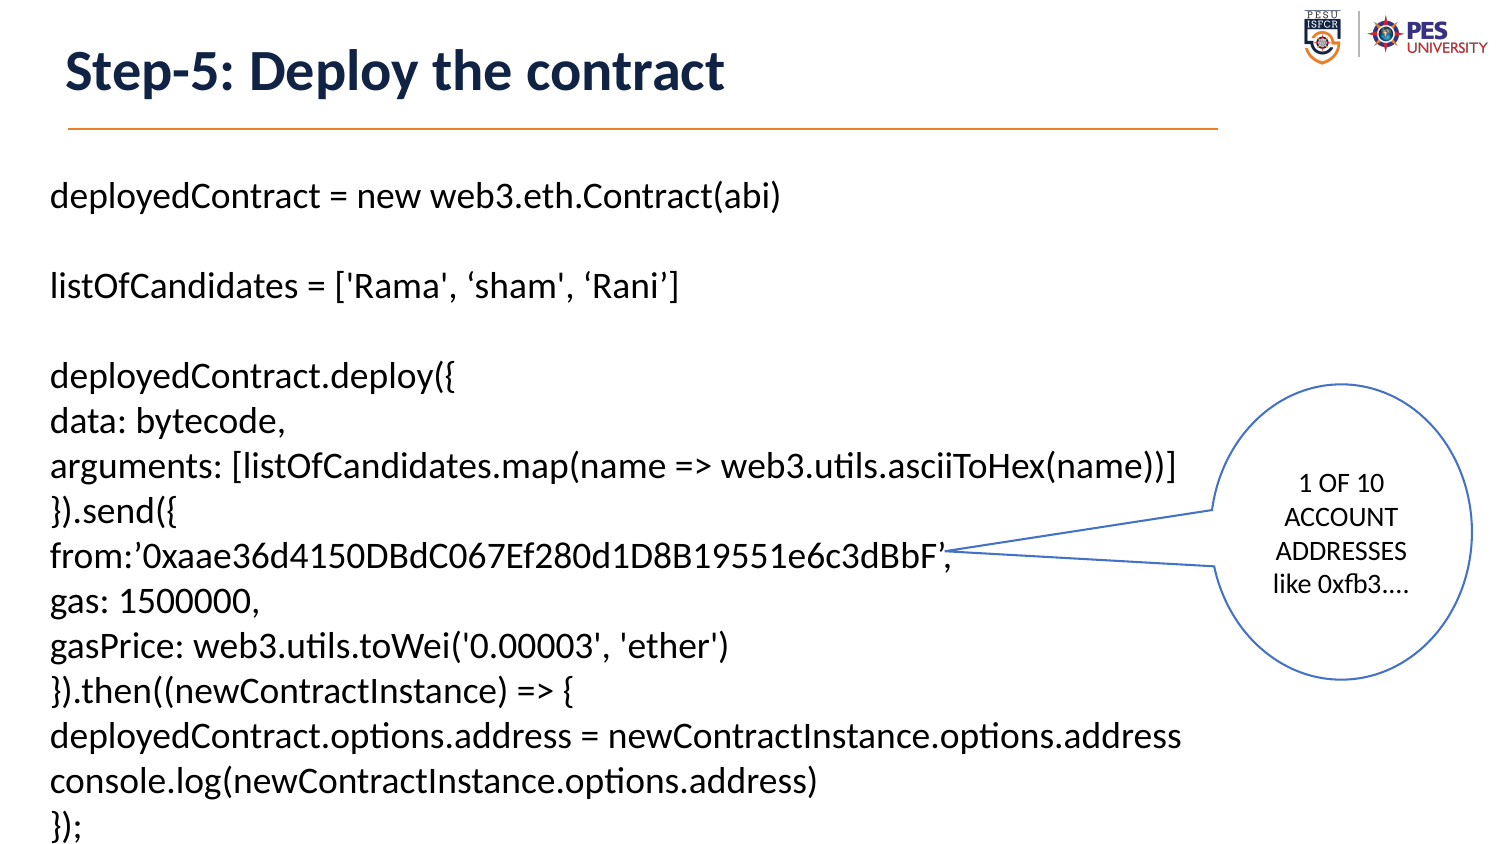

# Step-5: Deploy the contract

deployedContract = new web3.eth.Contract(abi)
listOfCandidates = ['Rama', ‘sham', ‘Rani’]
deployedContract.deploy({
data: bytecode,
arguments: [listOfCandidates.map(name => web3.utils.asciiToHex(name))]
}).send({
from:’0xaae36d4150DBdC067Ef280d1D8B19551e6c3dBbF’,
gas: 1500000,
gasPrice: web3.utils.toWei('0.00003', 'ether')
}).then((newContractInstance) => {
deployedContract.options.address = newContractInstance.options.address
console.log(newContractInstance.options.address)
});
1 OF 10 ACCOUNT ADDRESSES like 0xfb3....